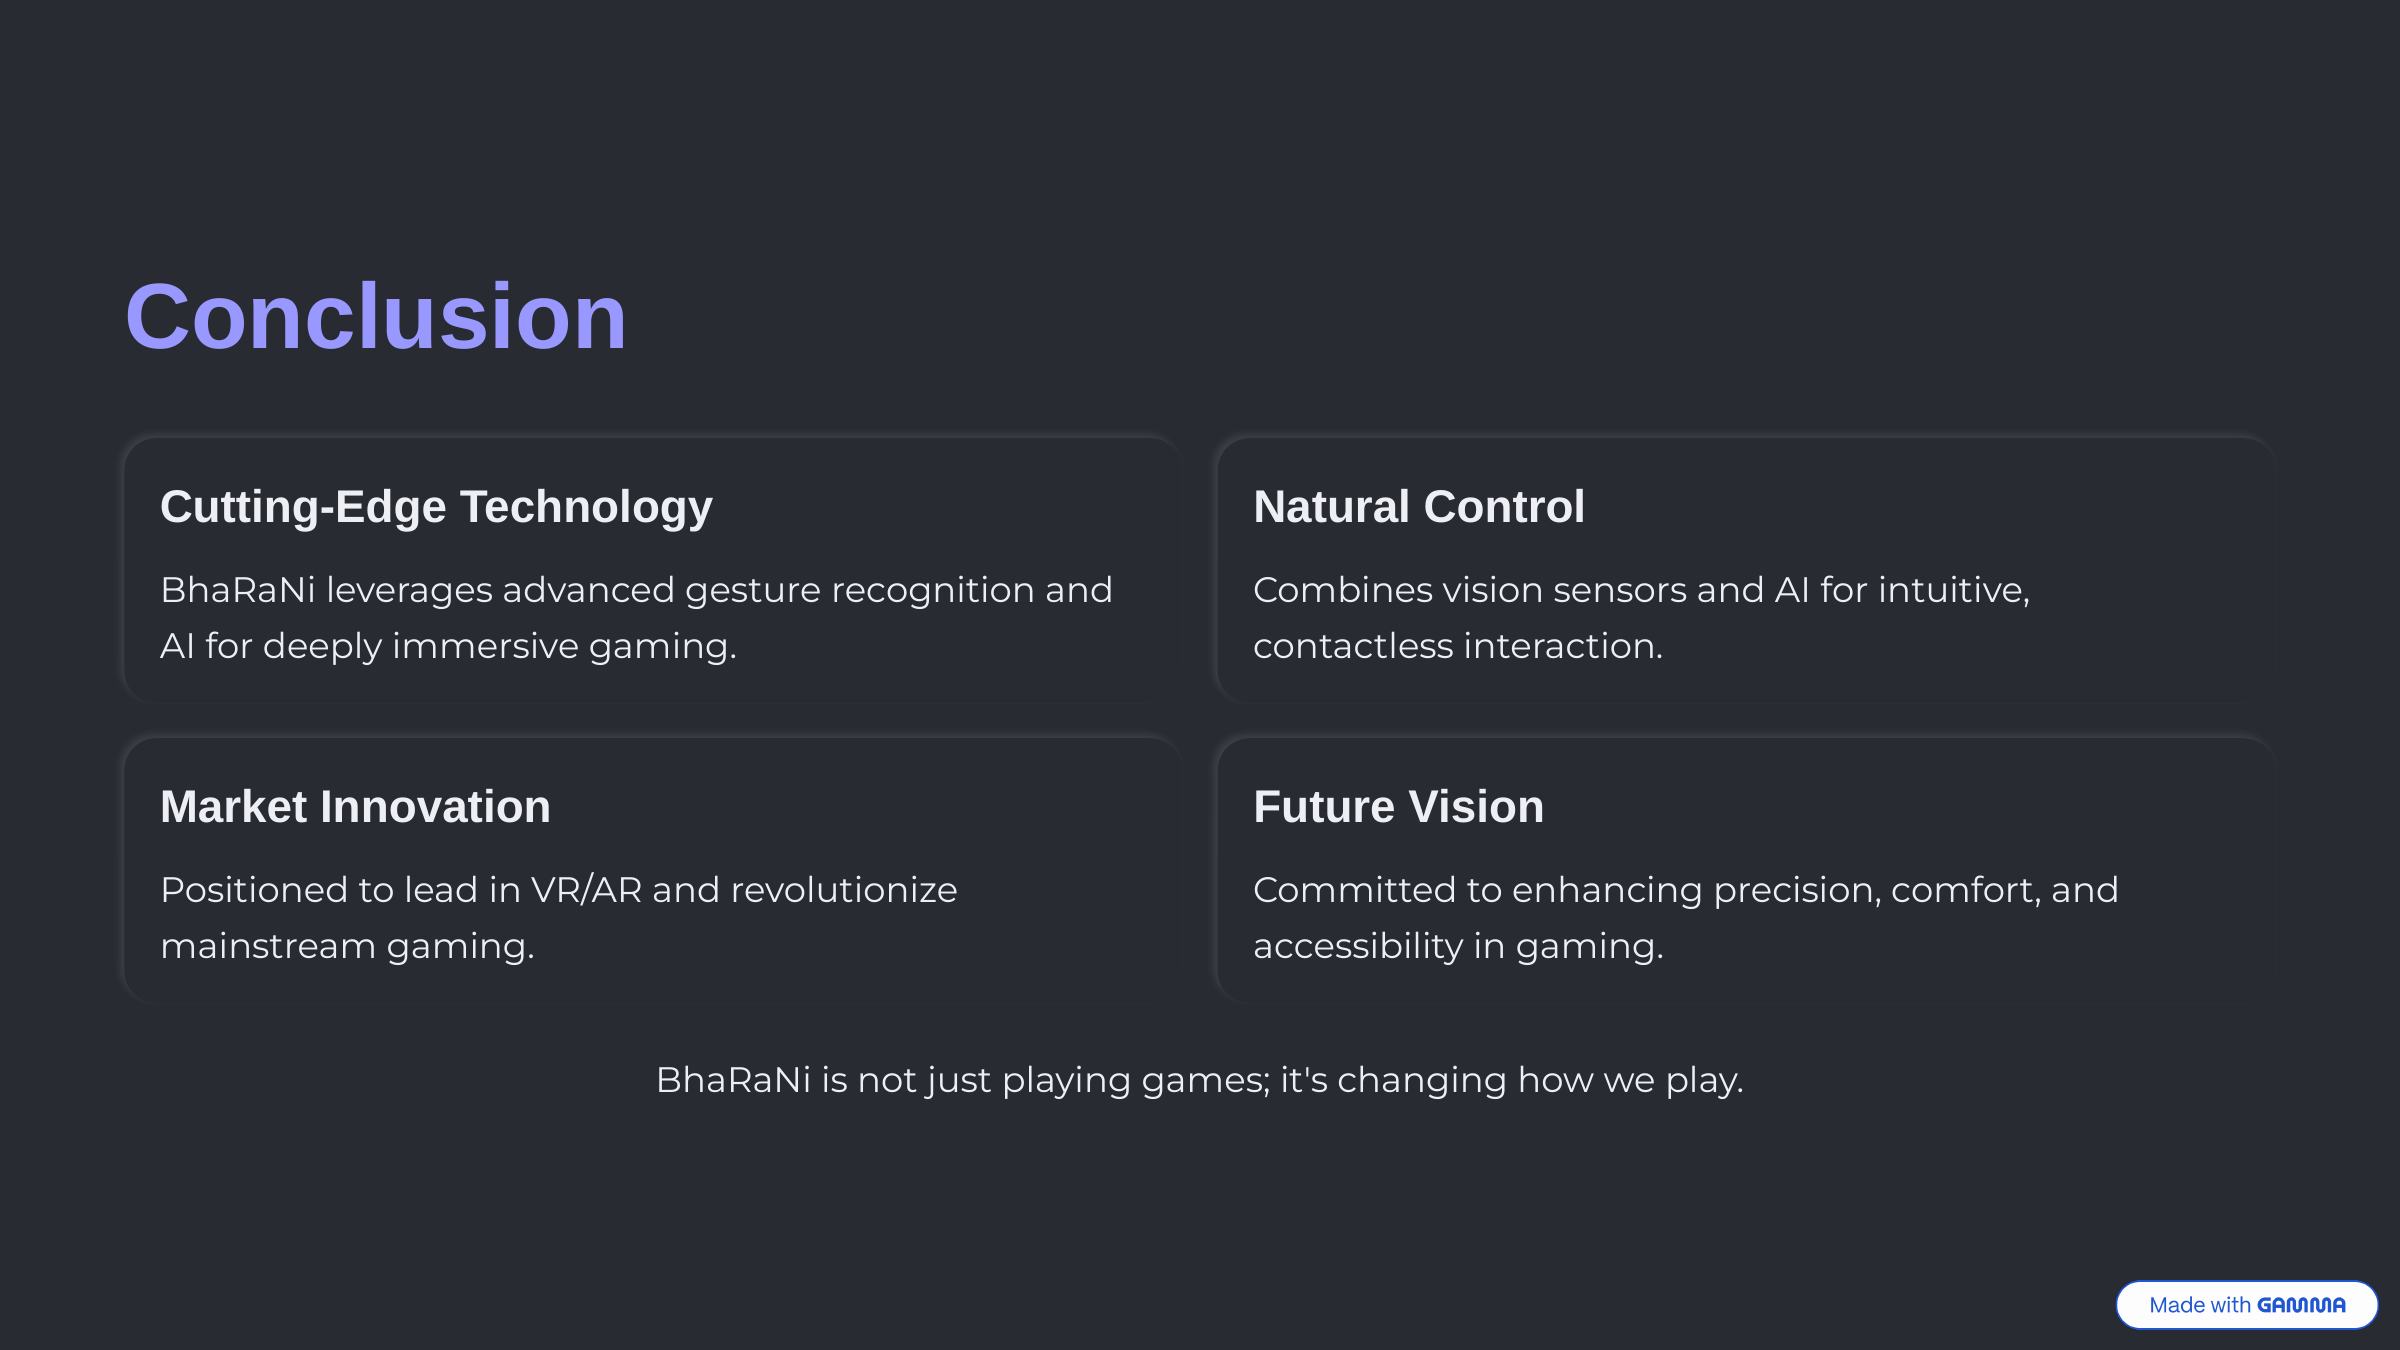

Conclusion

Cutting-Edge Technology
Natural Control
BhaRaNi leverages advanced gesture recognition and AI for deeply immersive gaming.
Combines vision sensors and AI for intuitive, contactless interaction.

Market Innovation
Future Vision
Positioned to lead in VR/AR and revolutionize mainstream gaming.
Committed to enhancing precision, comfort, and accessibility in gaming.
BhaRaNi is not just playing games; it's changing how we play.